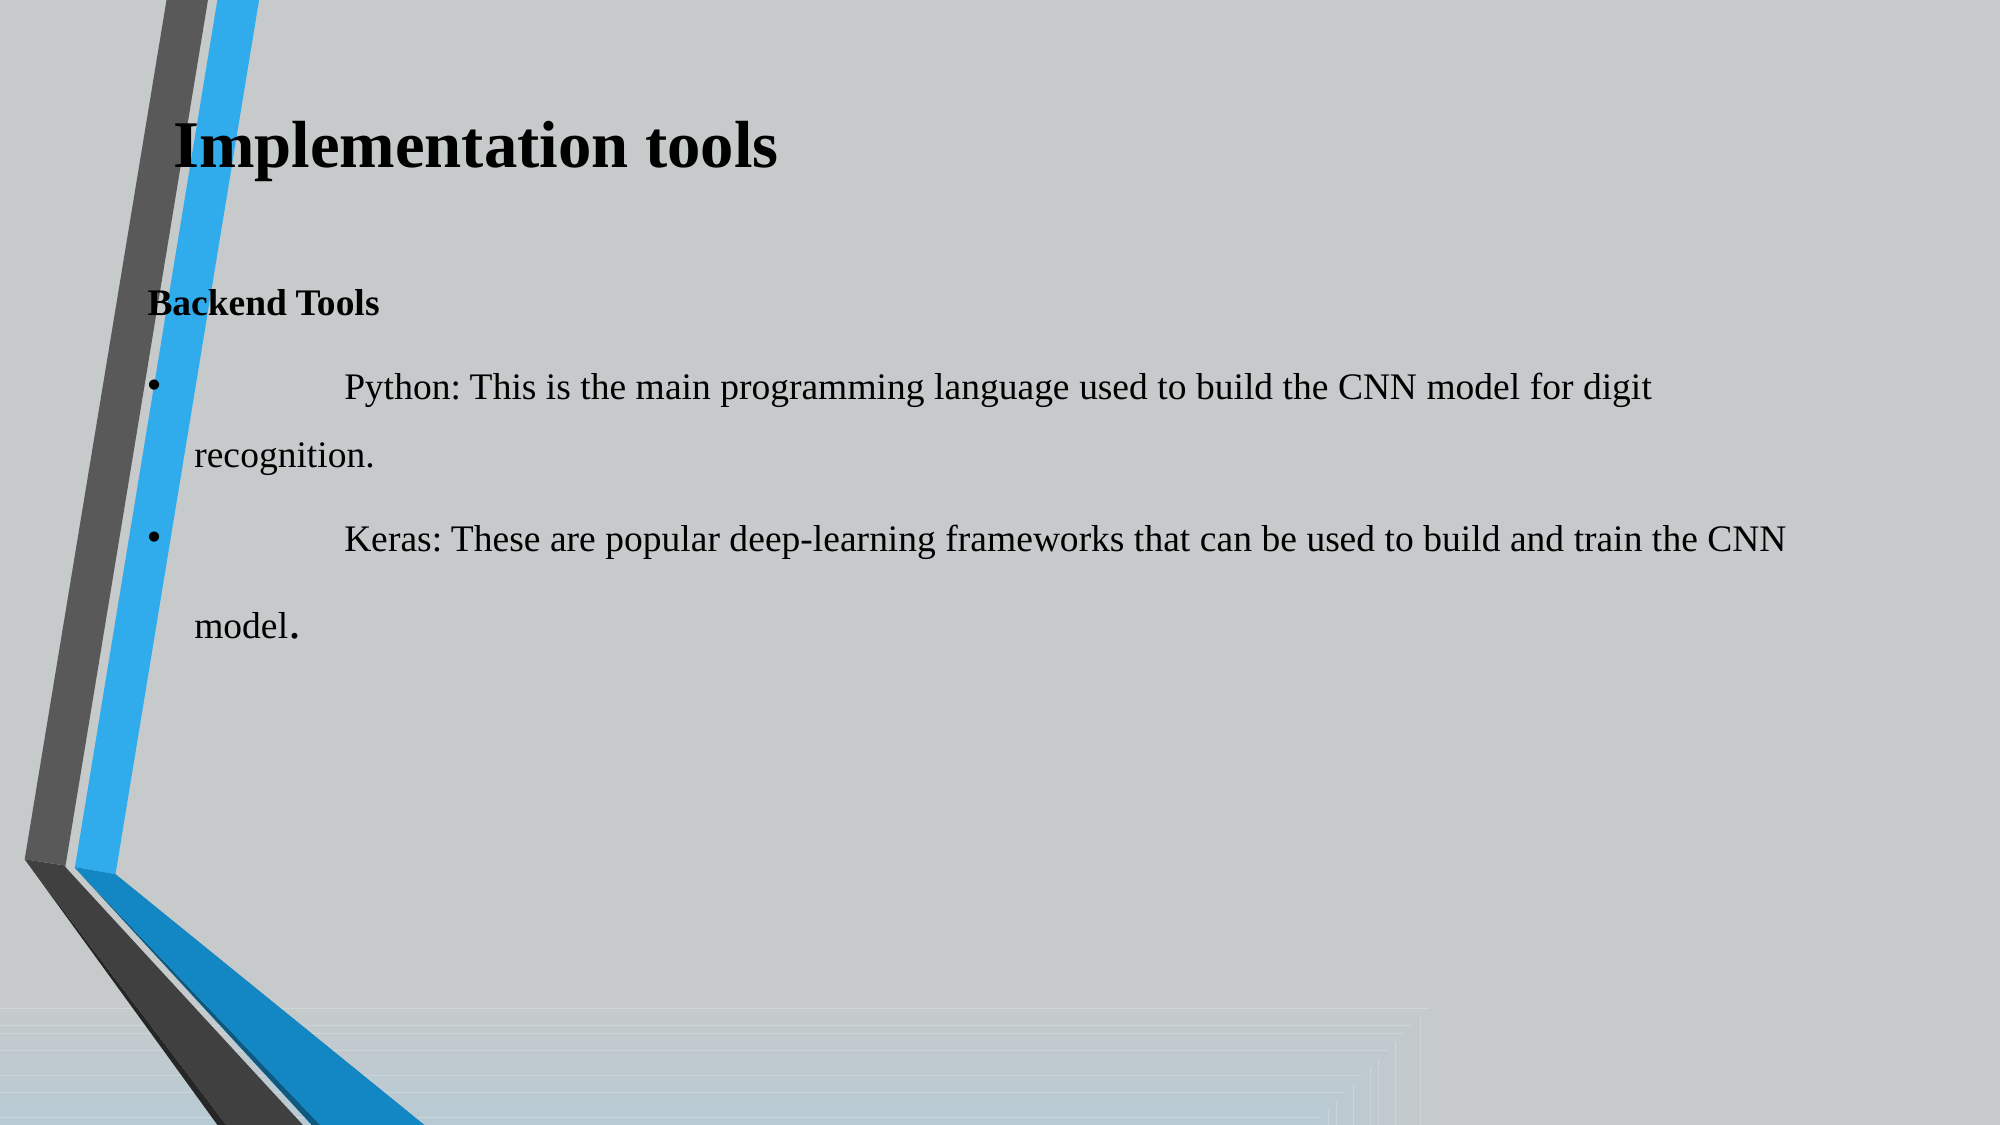

Implementation tools

Backend Tools
	Python: This is the main programming language used to build the CNN model for digit recognition.
	Keras: These are popular deep-learning frameworks that can be used to build and train the CNN model.